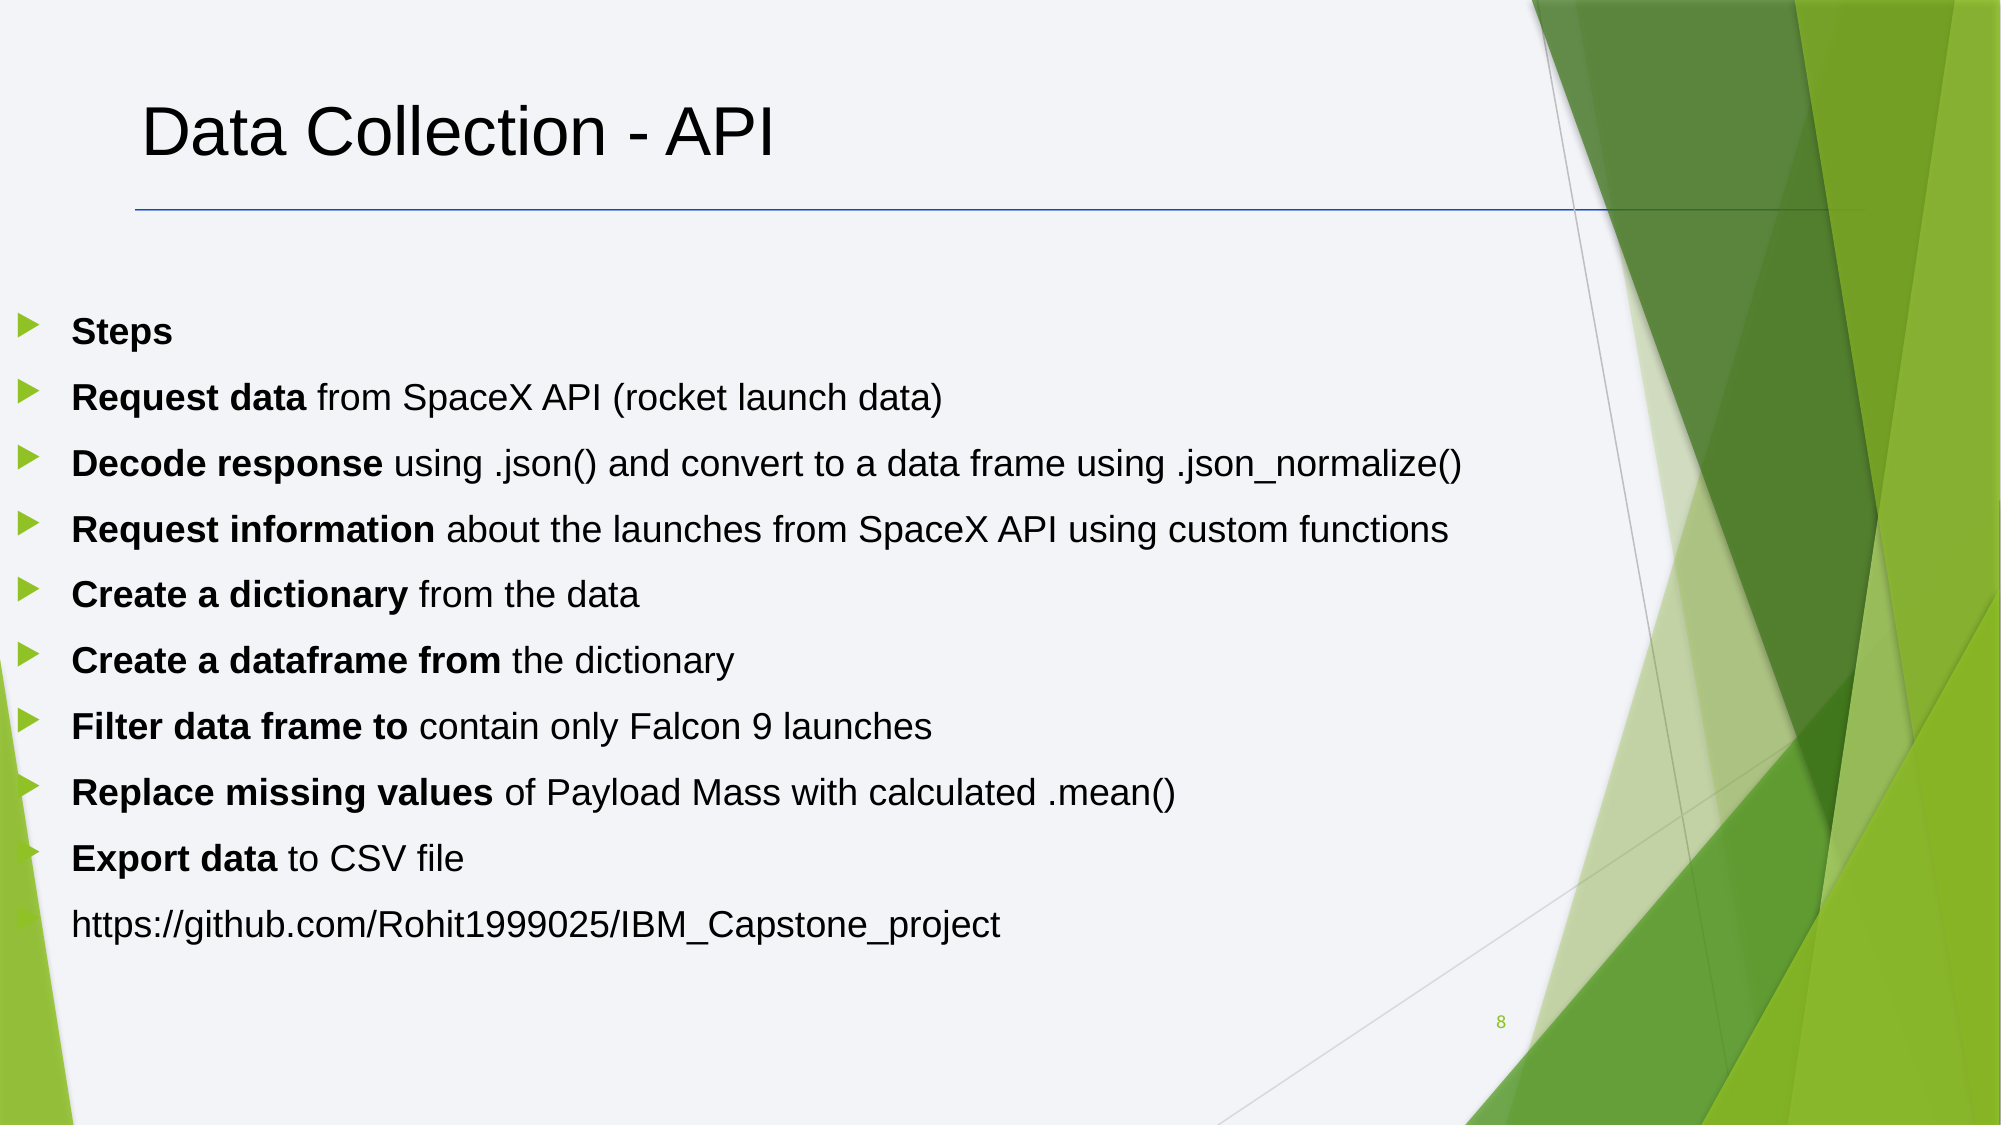

Data Collection - API
Steps
Request data from SpaceX API (rocket launch data)
Decode response using .json() and convert to a data frame using .json_normalize()
Request information about the launches from SpaceX API using custom functions
Create a dictionary from the data
Create a dataframe from the dictionary
Filter data frame to contain only Falcon 9 launches
Replace missing values of Payload Mass with calculated .mean()
Export data to CSV file
https://github.com/Rohit1999025/IBM_Capstone_project

8